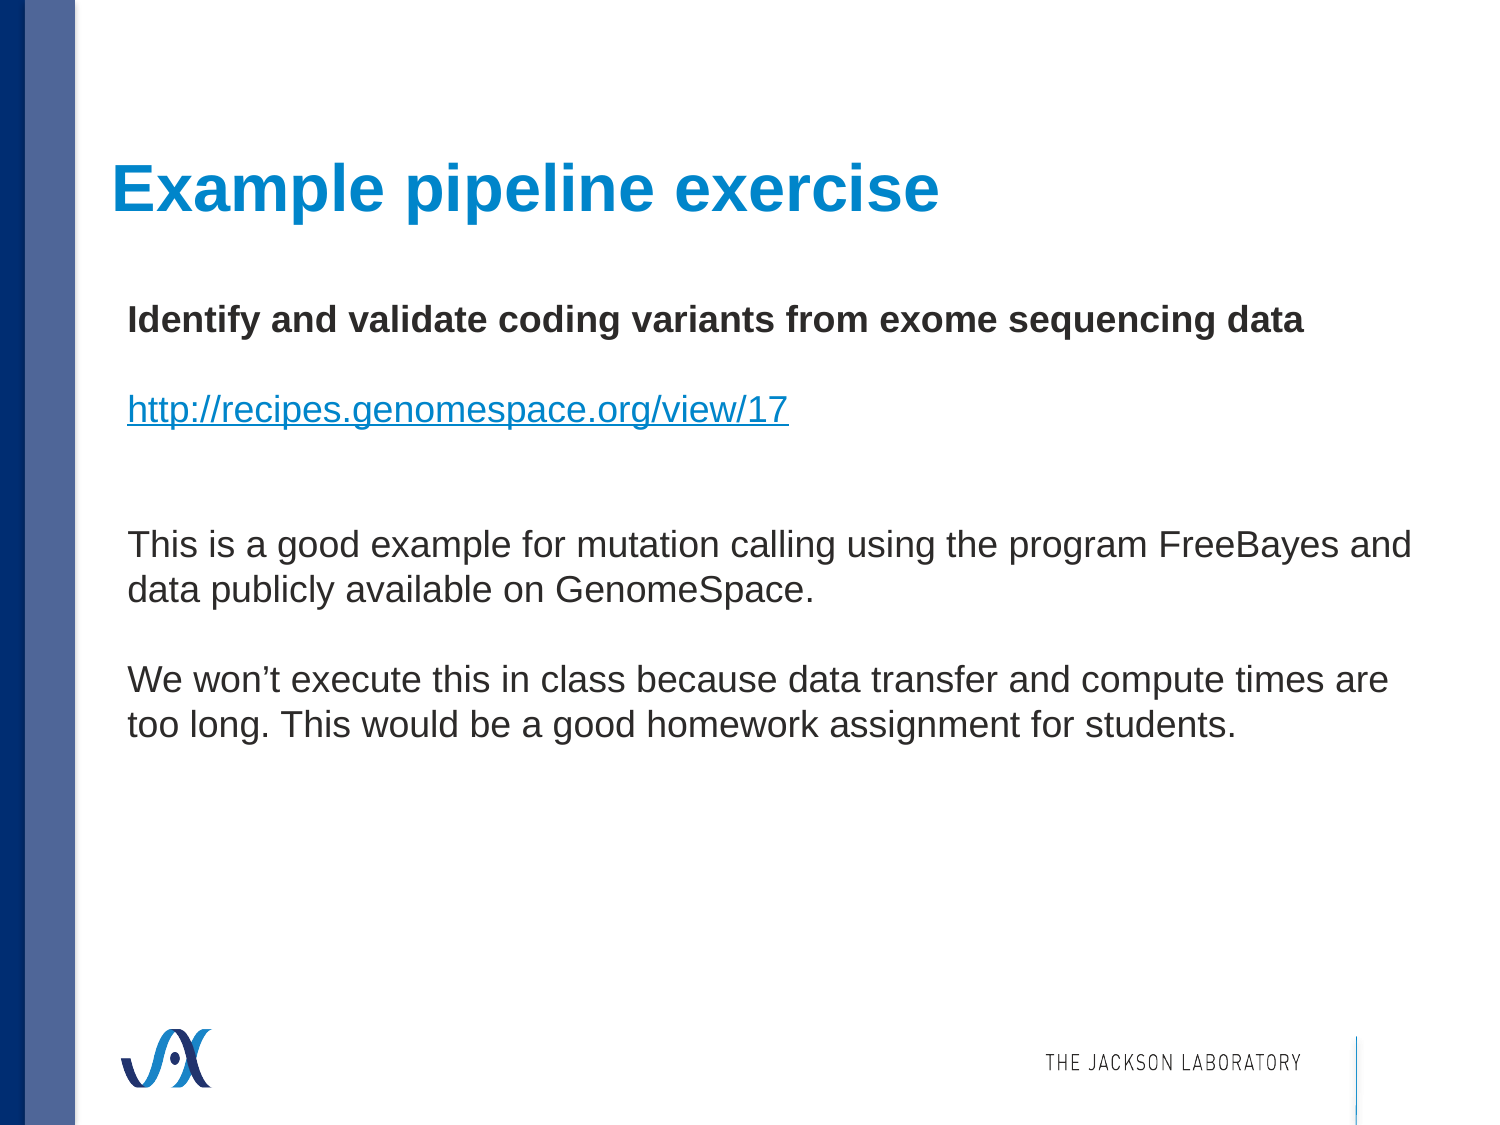

# Example pipeline exercise
Identify and validate coding variants from exome sequencing data

http://recipes.genomespace.org/view/17

This is a good example for mutation calling using the program FreeBayes and data publicly available on GenomeSpace.

We won’t execute this in class because data transfer and compute times are too long. This would be a good homework assignment for students.